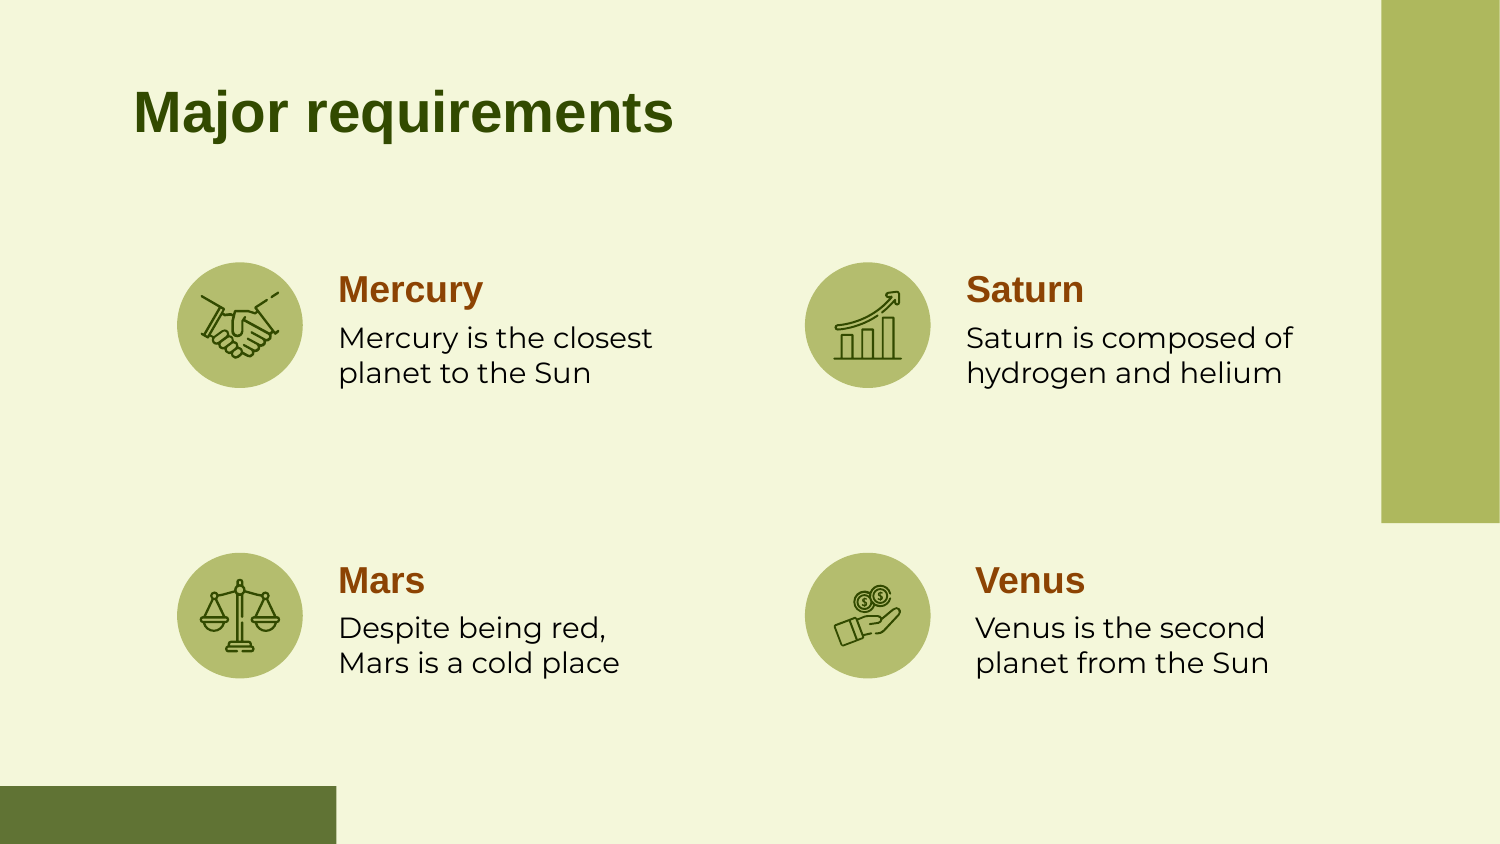

# Major requirements
Saturn
Mercury

Saturn is composed of hydrogen and helium
Mercury is the closest planet to the Sun
Mars
Venus

Despite being red, Mars is a cold place
Venus is the second planet from the Sun